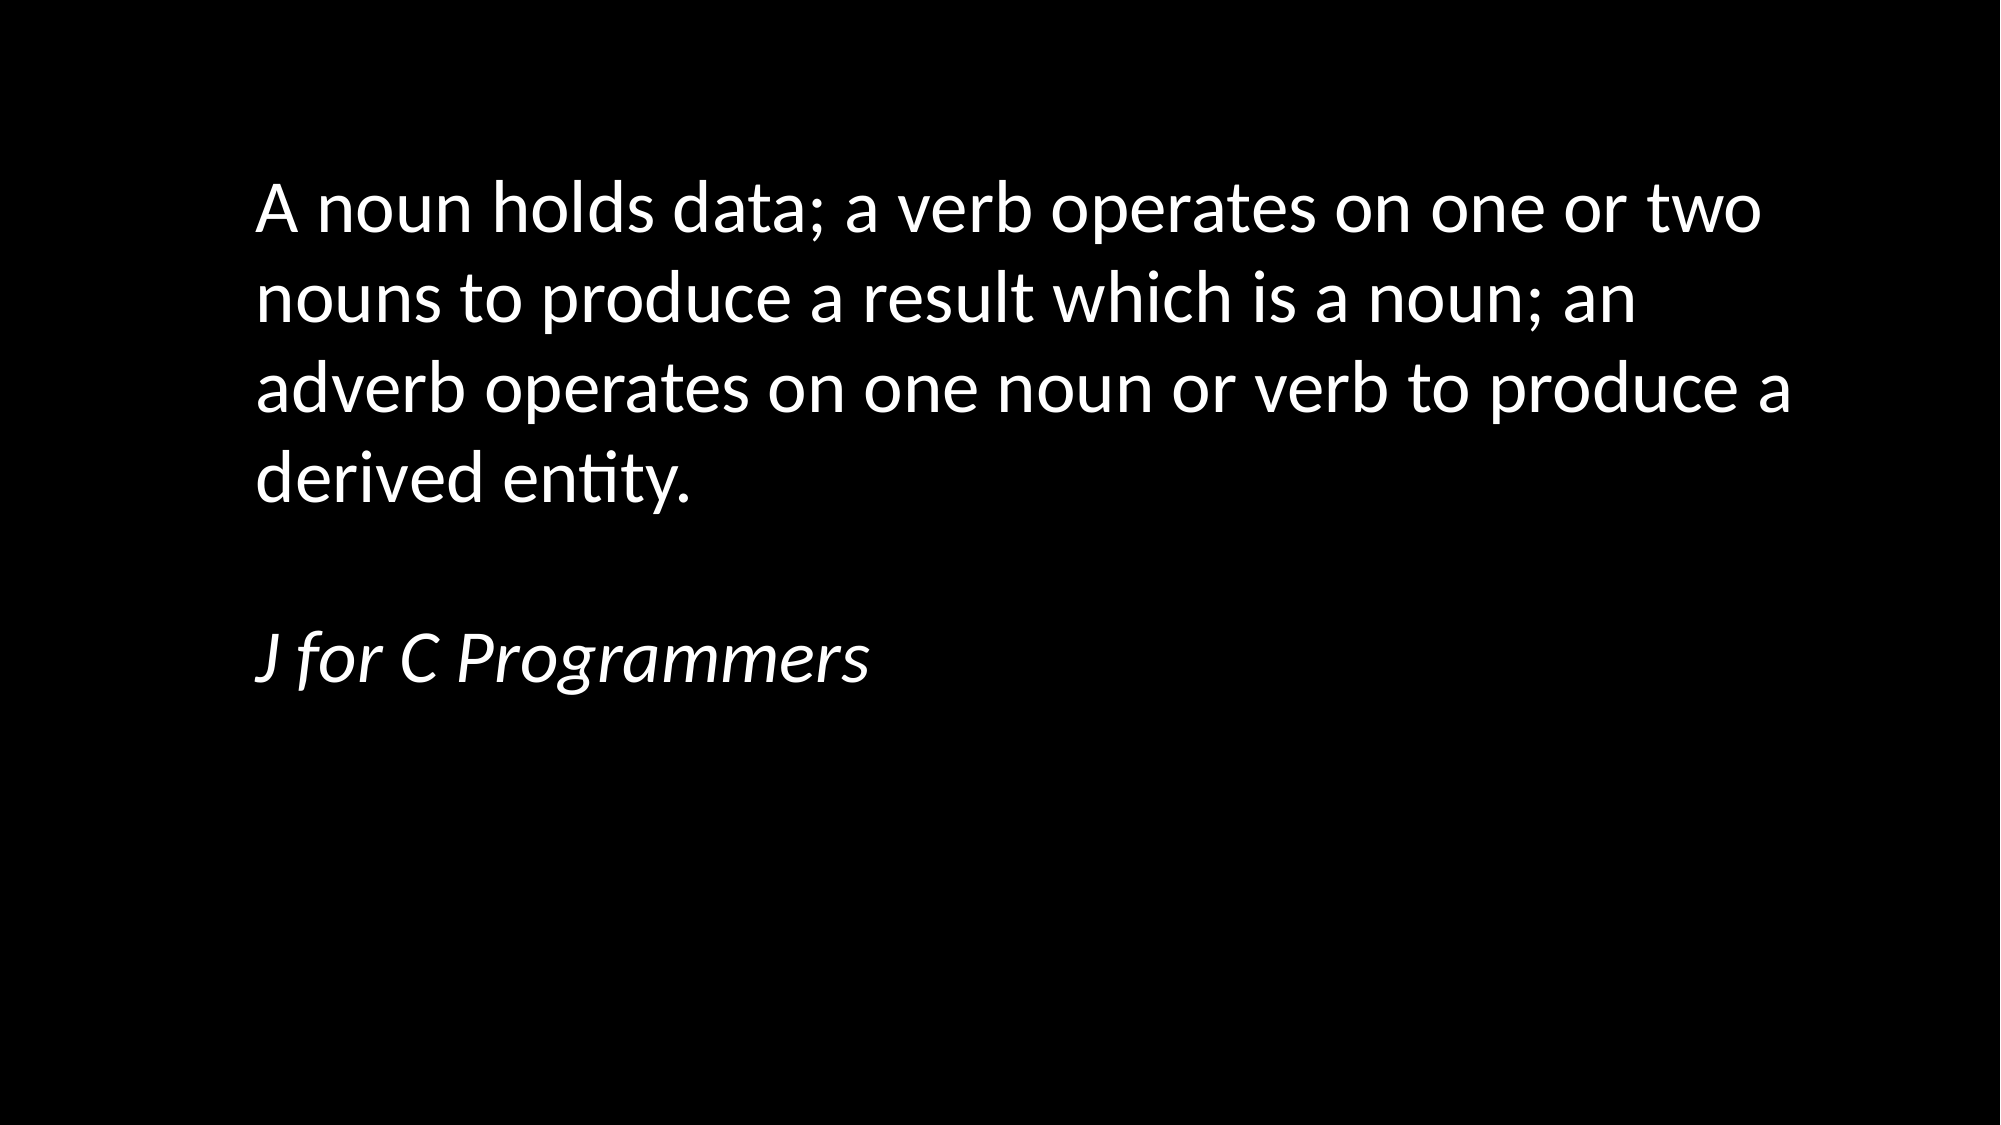

A noun holds data; a verb operates on one or two nouns to produce a result which is a noun; an adverb operates on one noun or verb to produce a derived entity.

J for C Programmers